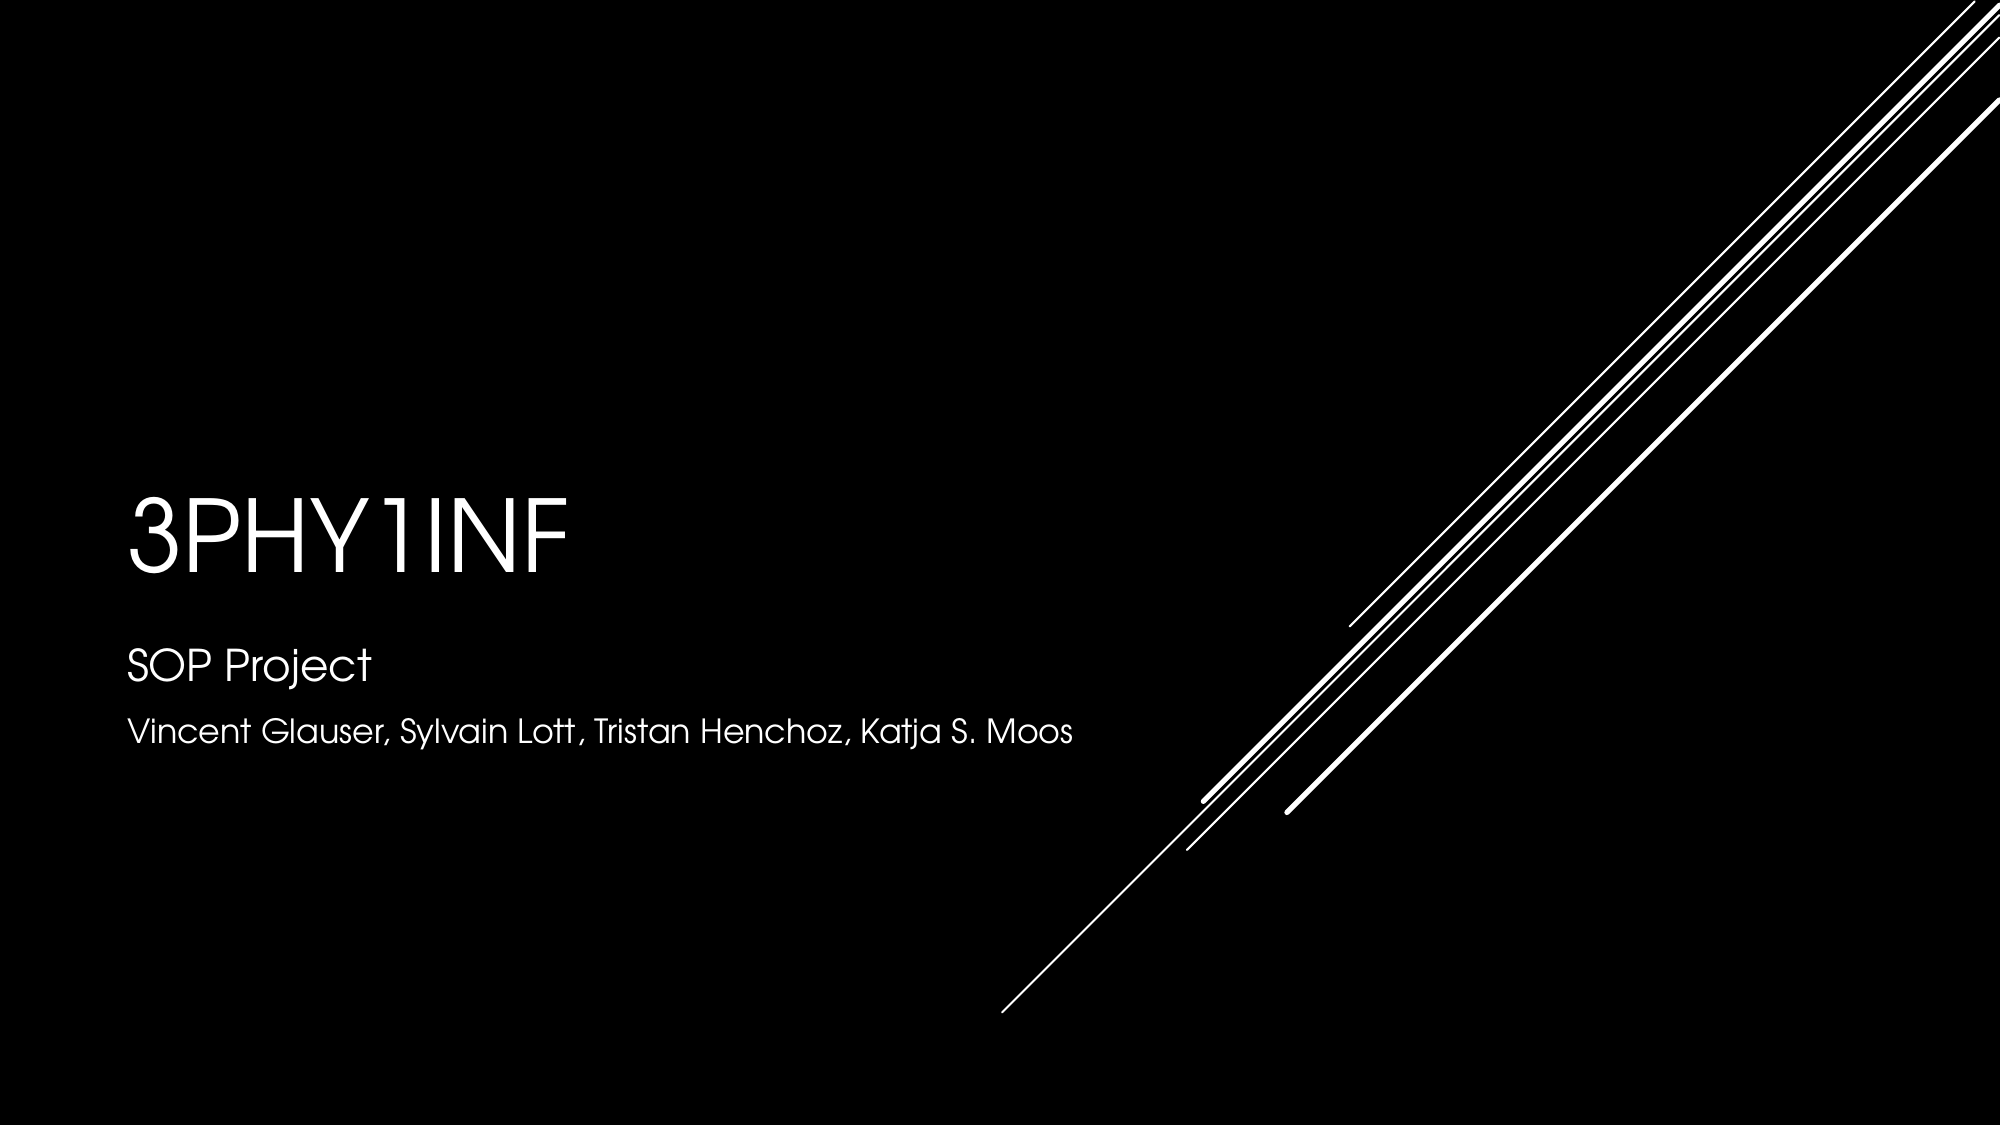

# 3PHY1INF
SOP Project
Vincent Glauser, Sylvain Lott, Tristan Henchoz, Katja S. Moos